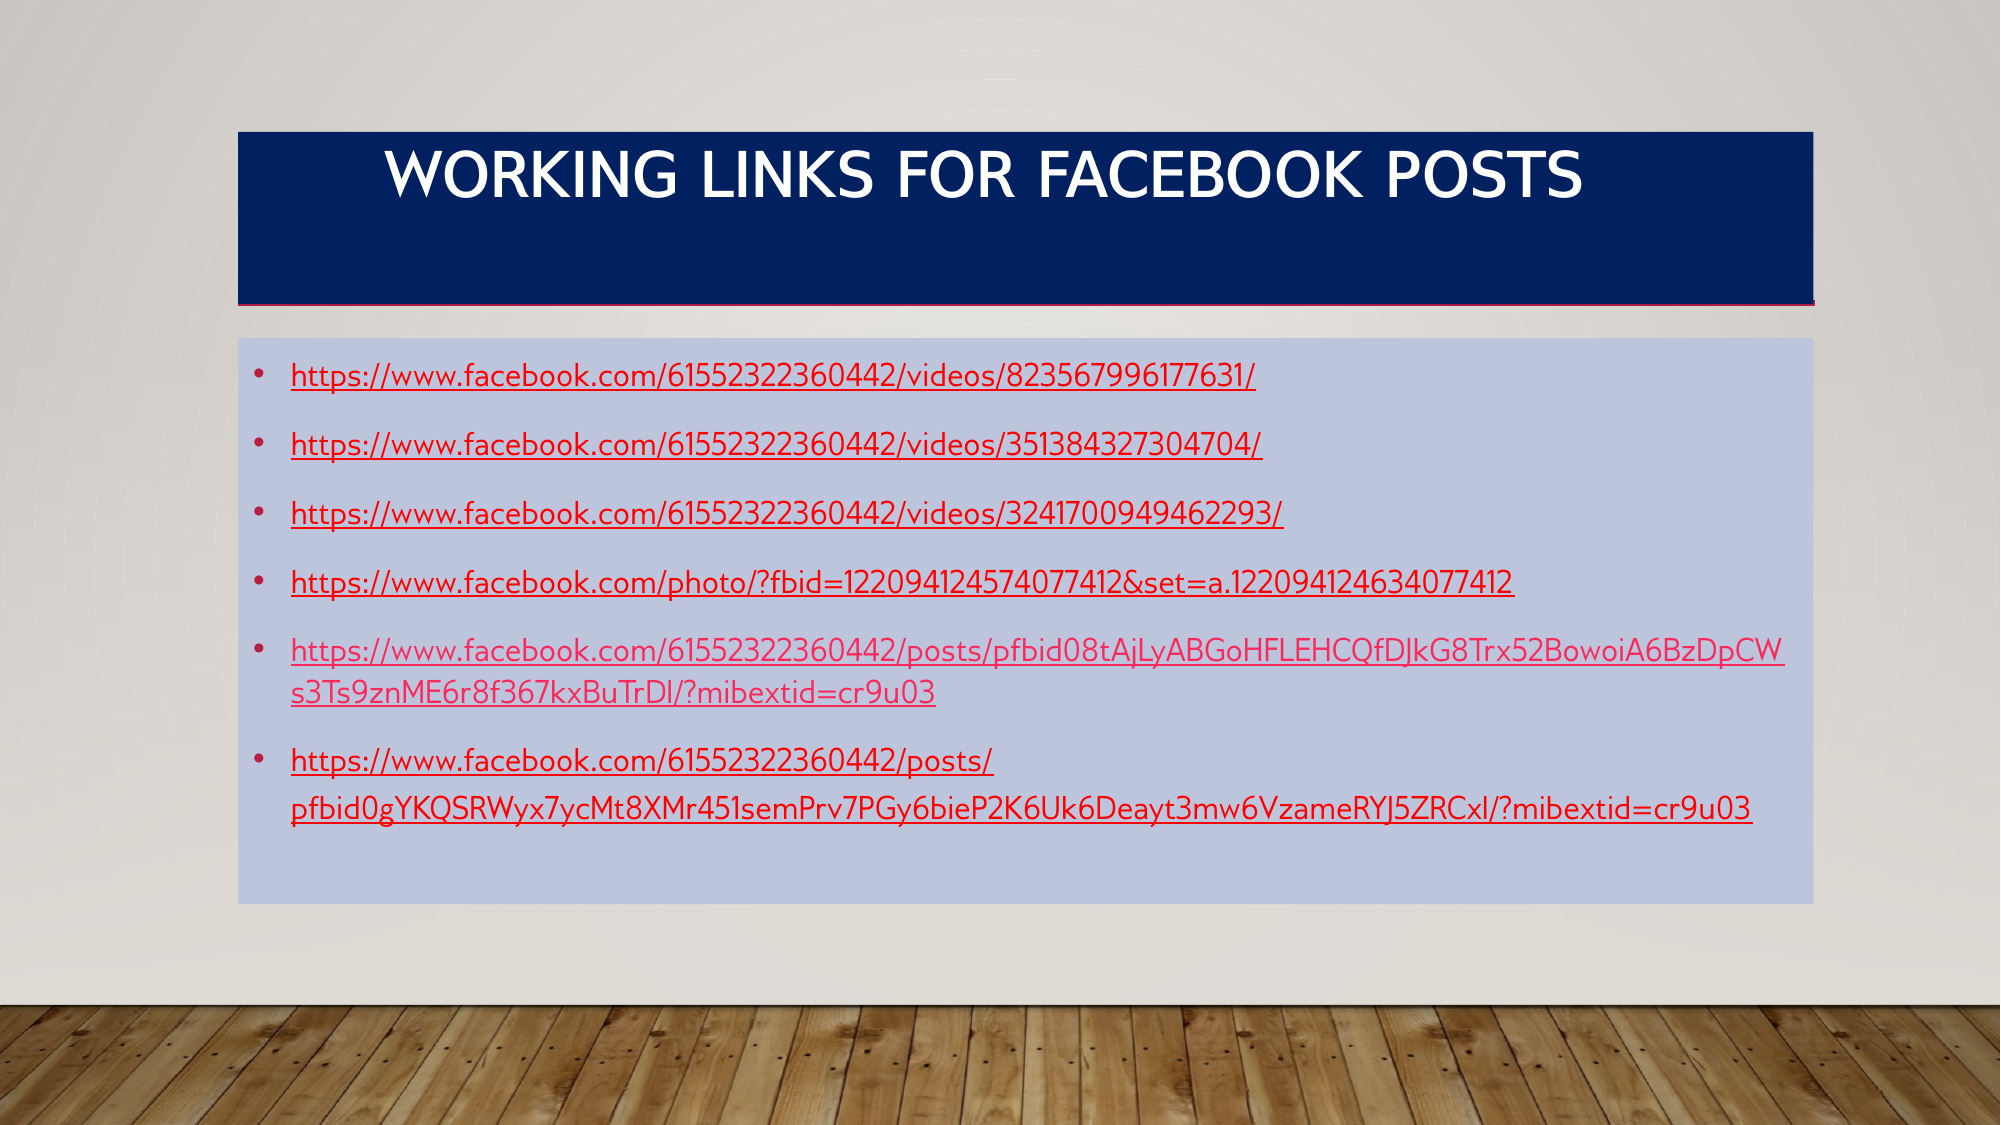

# Working Links for facebook posts
https://www.facebook.com/61552322360442/videos/823567996177631/
https://www.facebook.com/61552322360442/videos/351384327304704/
https://www.facebook.com/61552322360442/videos/3241700949462293/
https://www.facebook.com/photo/?fbid=122094124574077412&set=a.122094124634077412
https://www.facebook.com/61552322360442/posts/pfbid08tAjLyABGoHFLEHCQfDJkG8Trx52BowoiA6BzDpCWs3Ts9znME6r8f367kxBuTrDl/?mibextid=cr9u03
https://www.facebook.com/61552322360442/posts/pfbid0gYKQSRWyx7ycMt8XMr451semPrv7PGy6bieP2K6Uk6Deayt3mw6VzameRYJ5ZRCxl/?mibextid=cr9u03